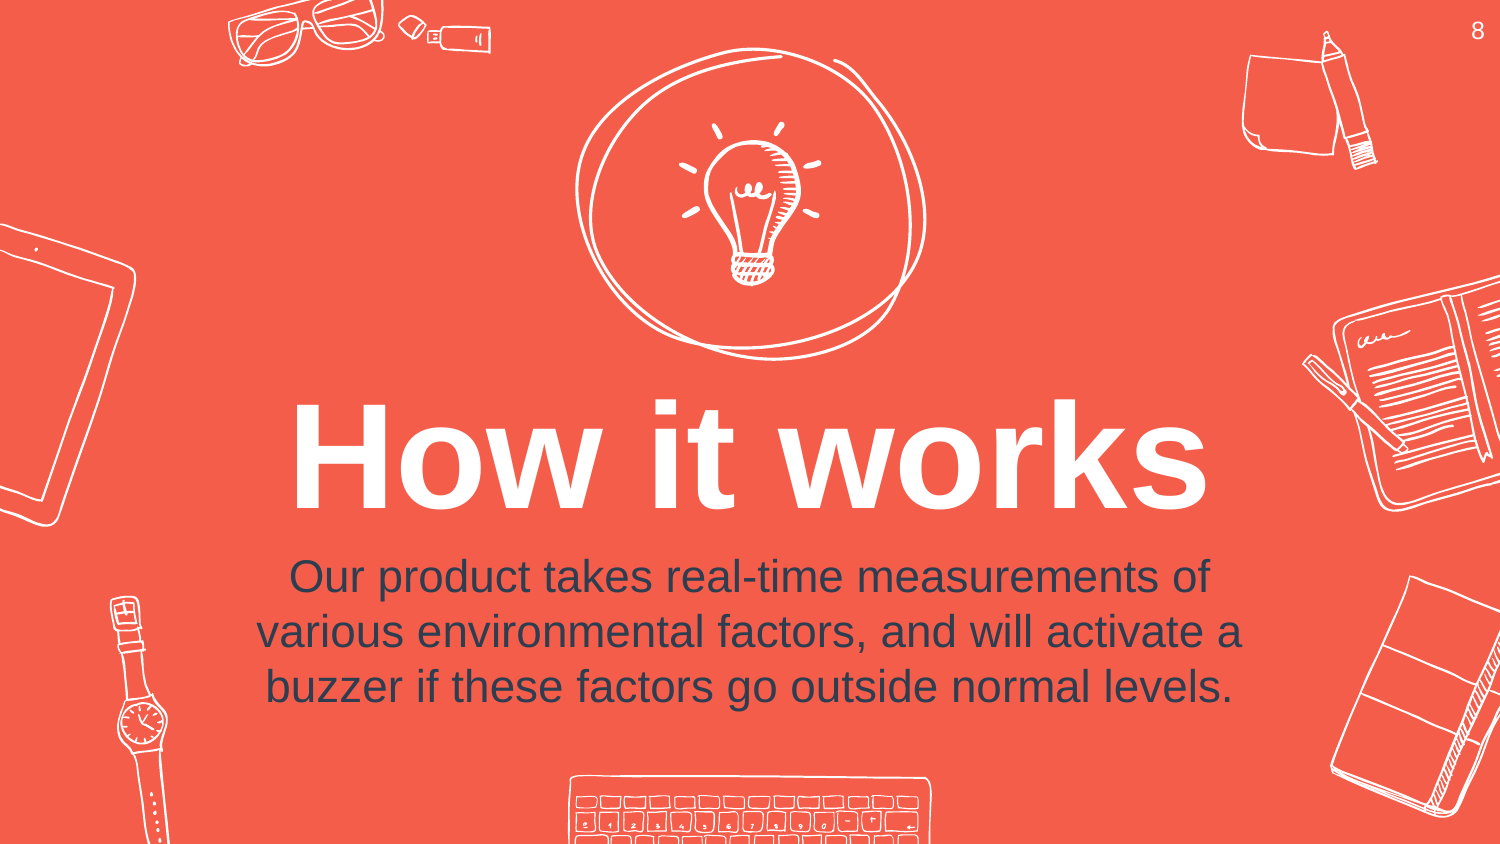

8

How it works
Our product takes real-time measurements of various environmental factors, and will activate a buzzer if these factors go outside normal levels.